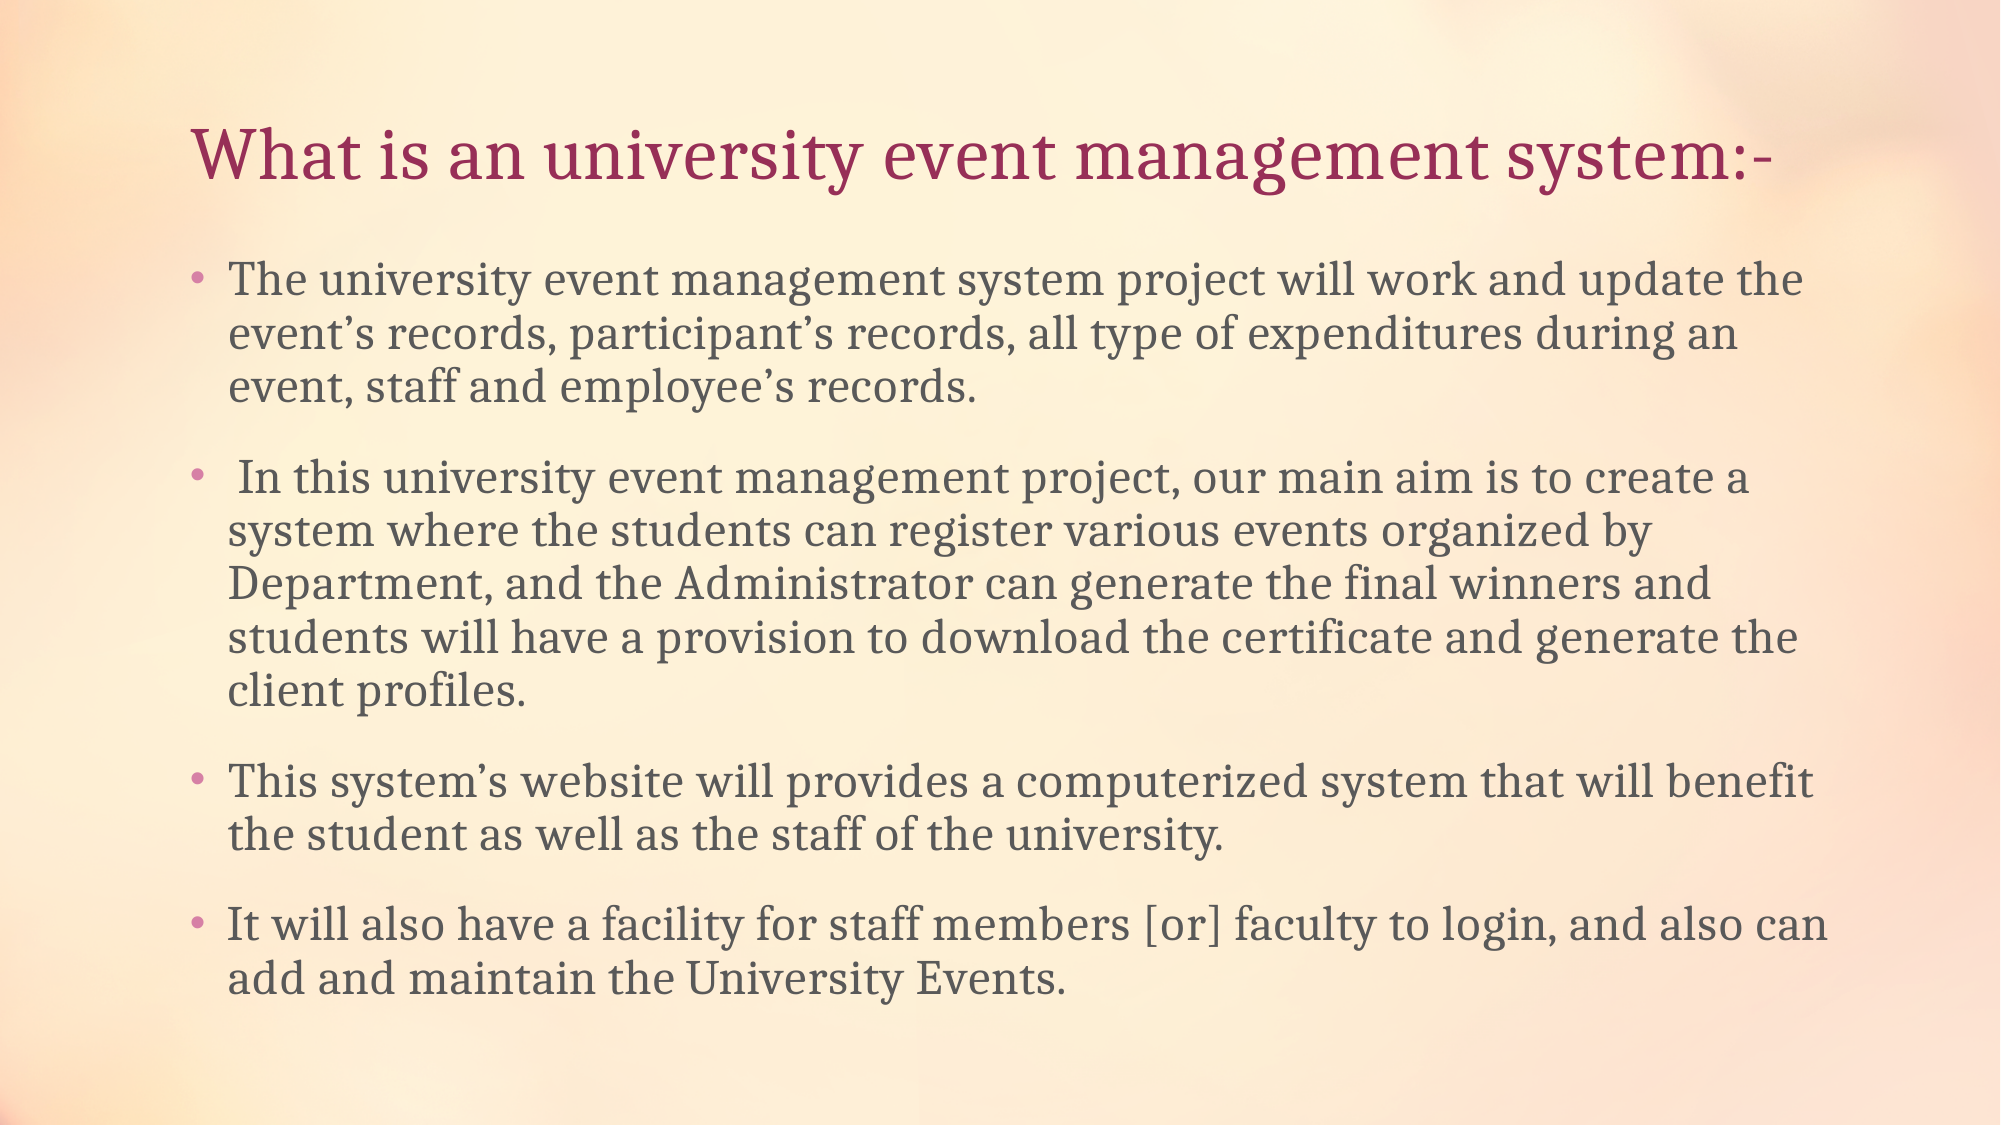

# What is an university event management system:-
The university event management system project will work and update the event’s records, participant’s records, all type of expenditures during an event, staff and employee’s records.
 In this university event management project, our main aim is to create a system where the students can register various events organized by Department, and the Administrator can generate the final winners and students will have a provision to download the certificate and generate the client profiles.
This system’s website will provides a computerized system that will benefit the student as well as the staff of the university.
It will also have a facility for staff members [or] faculty to login, and also can add and maintain the University Events.